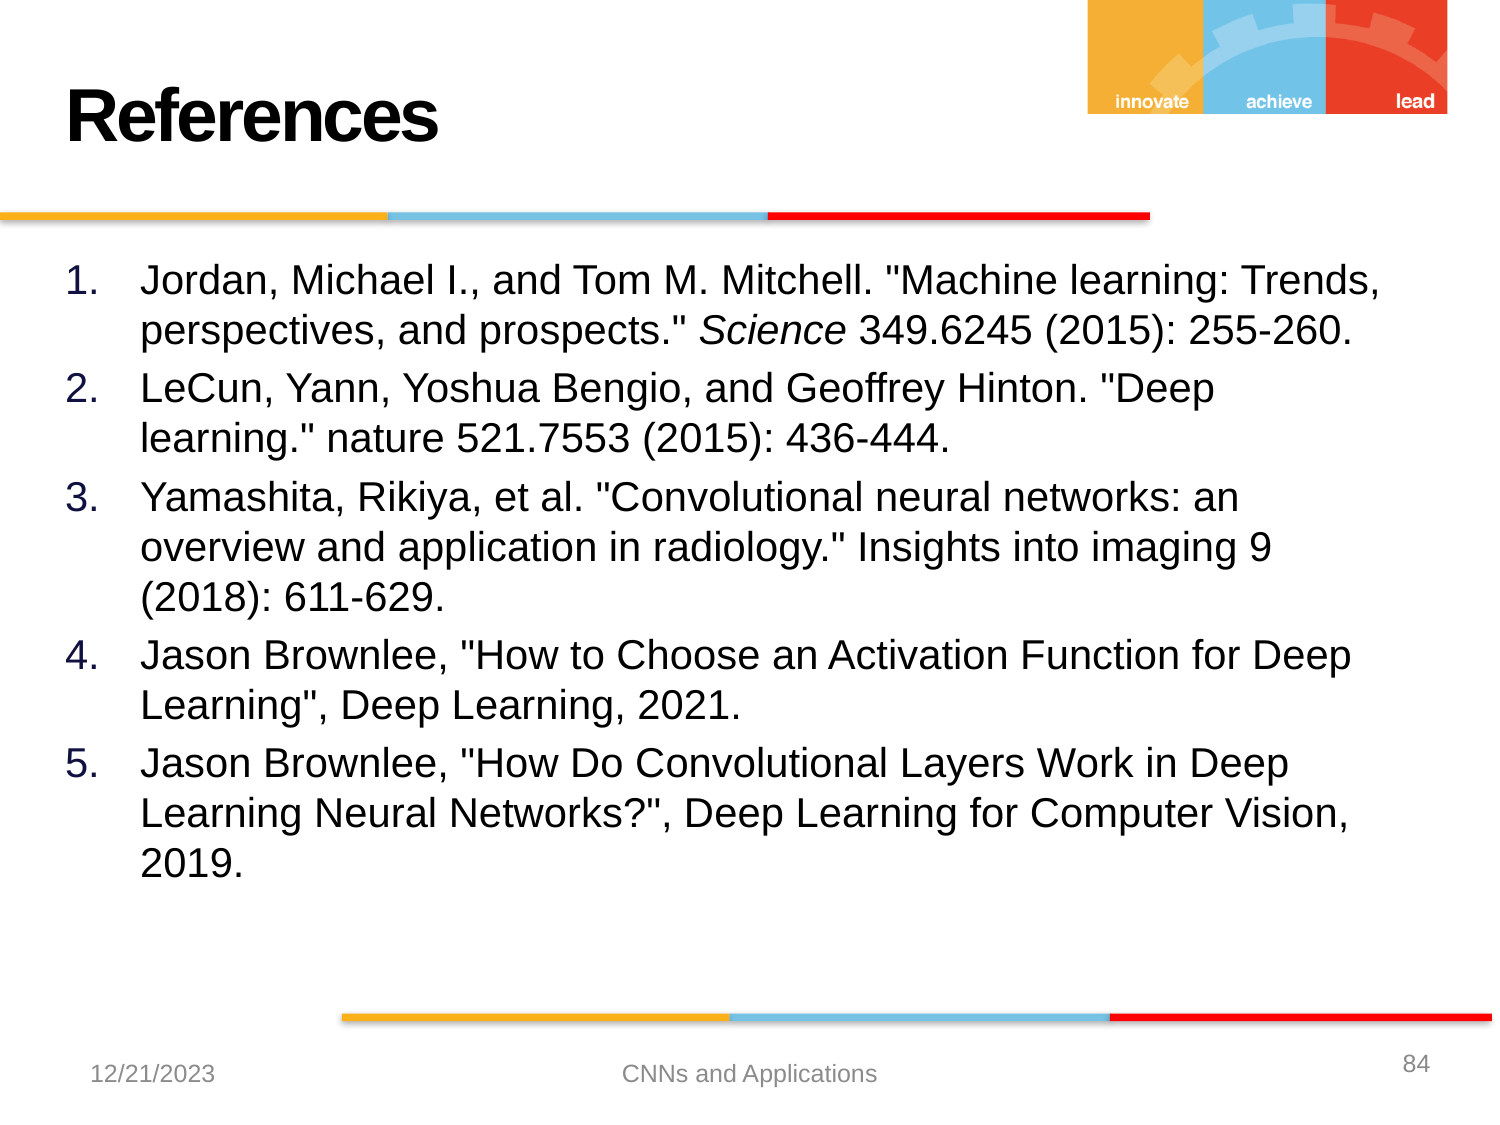

References
Jordan, Michael I., and Tom M. Mitchell. "Machine learning: Trends, perspectives, and prospects." Science 349.6245 (2015): 255-260.
LeCun, Yann, Yoshua Bengio, and Geoffrey Hinton. "Deep learning." nature 521.7553 (2015): 436-444.
Yamashita, Rikiya, et al. "Convolutional neural networks: an overview and application in radiology." Insights into imaging 9 (2018): 611-629.
Jason Brownlee, "How to Choose an Activation Function for Deep Learning", Deep Learning, 2021.
Jason Brownlee, "How Do Convolutional Layers Work in Deep Learning Neural Networks?", Deep Learning for Computer Vision, 2019.

84
12/21/2023
CNNs and Applications